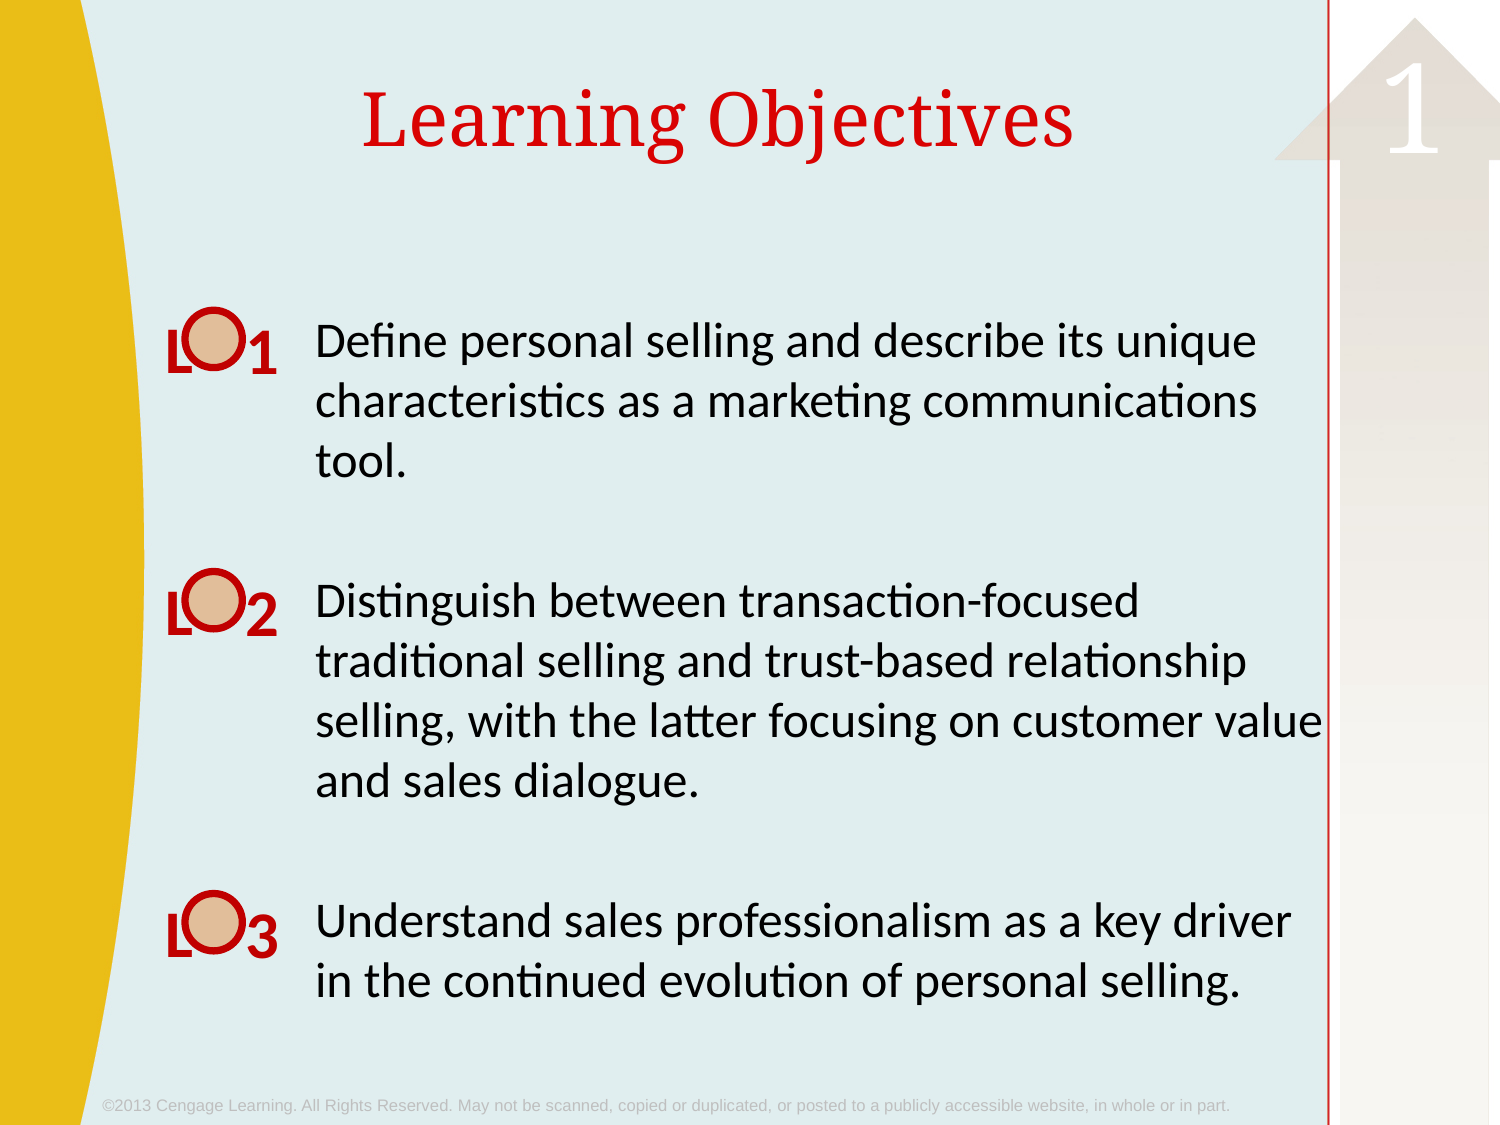

# Learning Objectives
L
1

Define personal selling and describe its unique characteristics as a marketing communications tool.

Distinguish between transaction-focused traditional selling and trust-based relationship selling, with the latter focusing on customer value and sales dialogue.

Understand sales professionalism as a key driver in the continued evolution of personal selling.
L
2

L
3